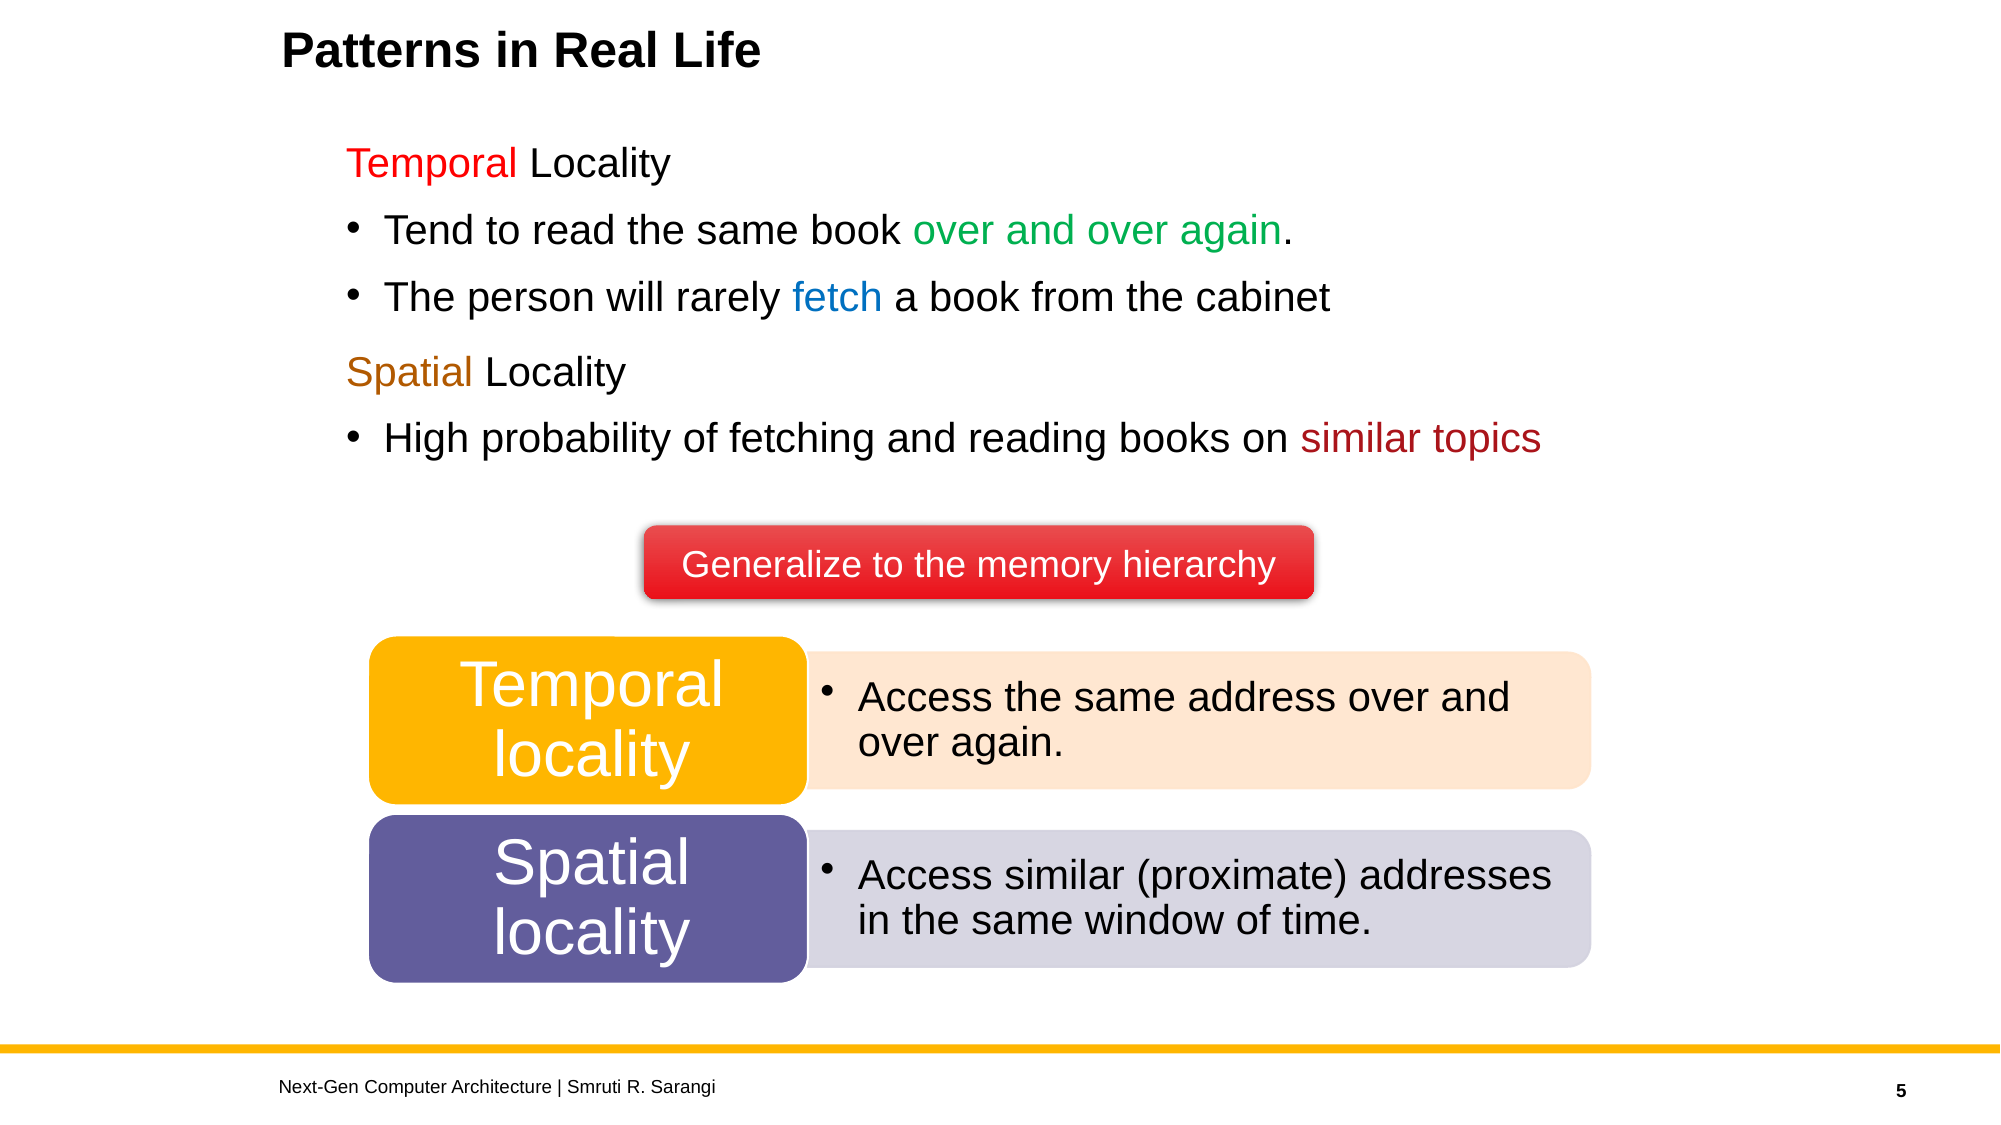

# Patterns in Real Life
Temporal Locality
Tend to read the same book over and over again.
The person will rarely fetch a book from the cabinet
Spatial Locality
High probability of fetching and reading books on similar topics
Generalize to the memory hierarchy
Access the same address over and over again.
Temporal locality
Access similar (proximate) addresses in the same window of time.
Spatial locality
Next-Gen Computer Architecture | Smruti R. Sarangi
5